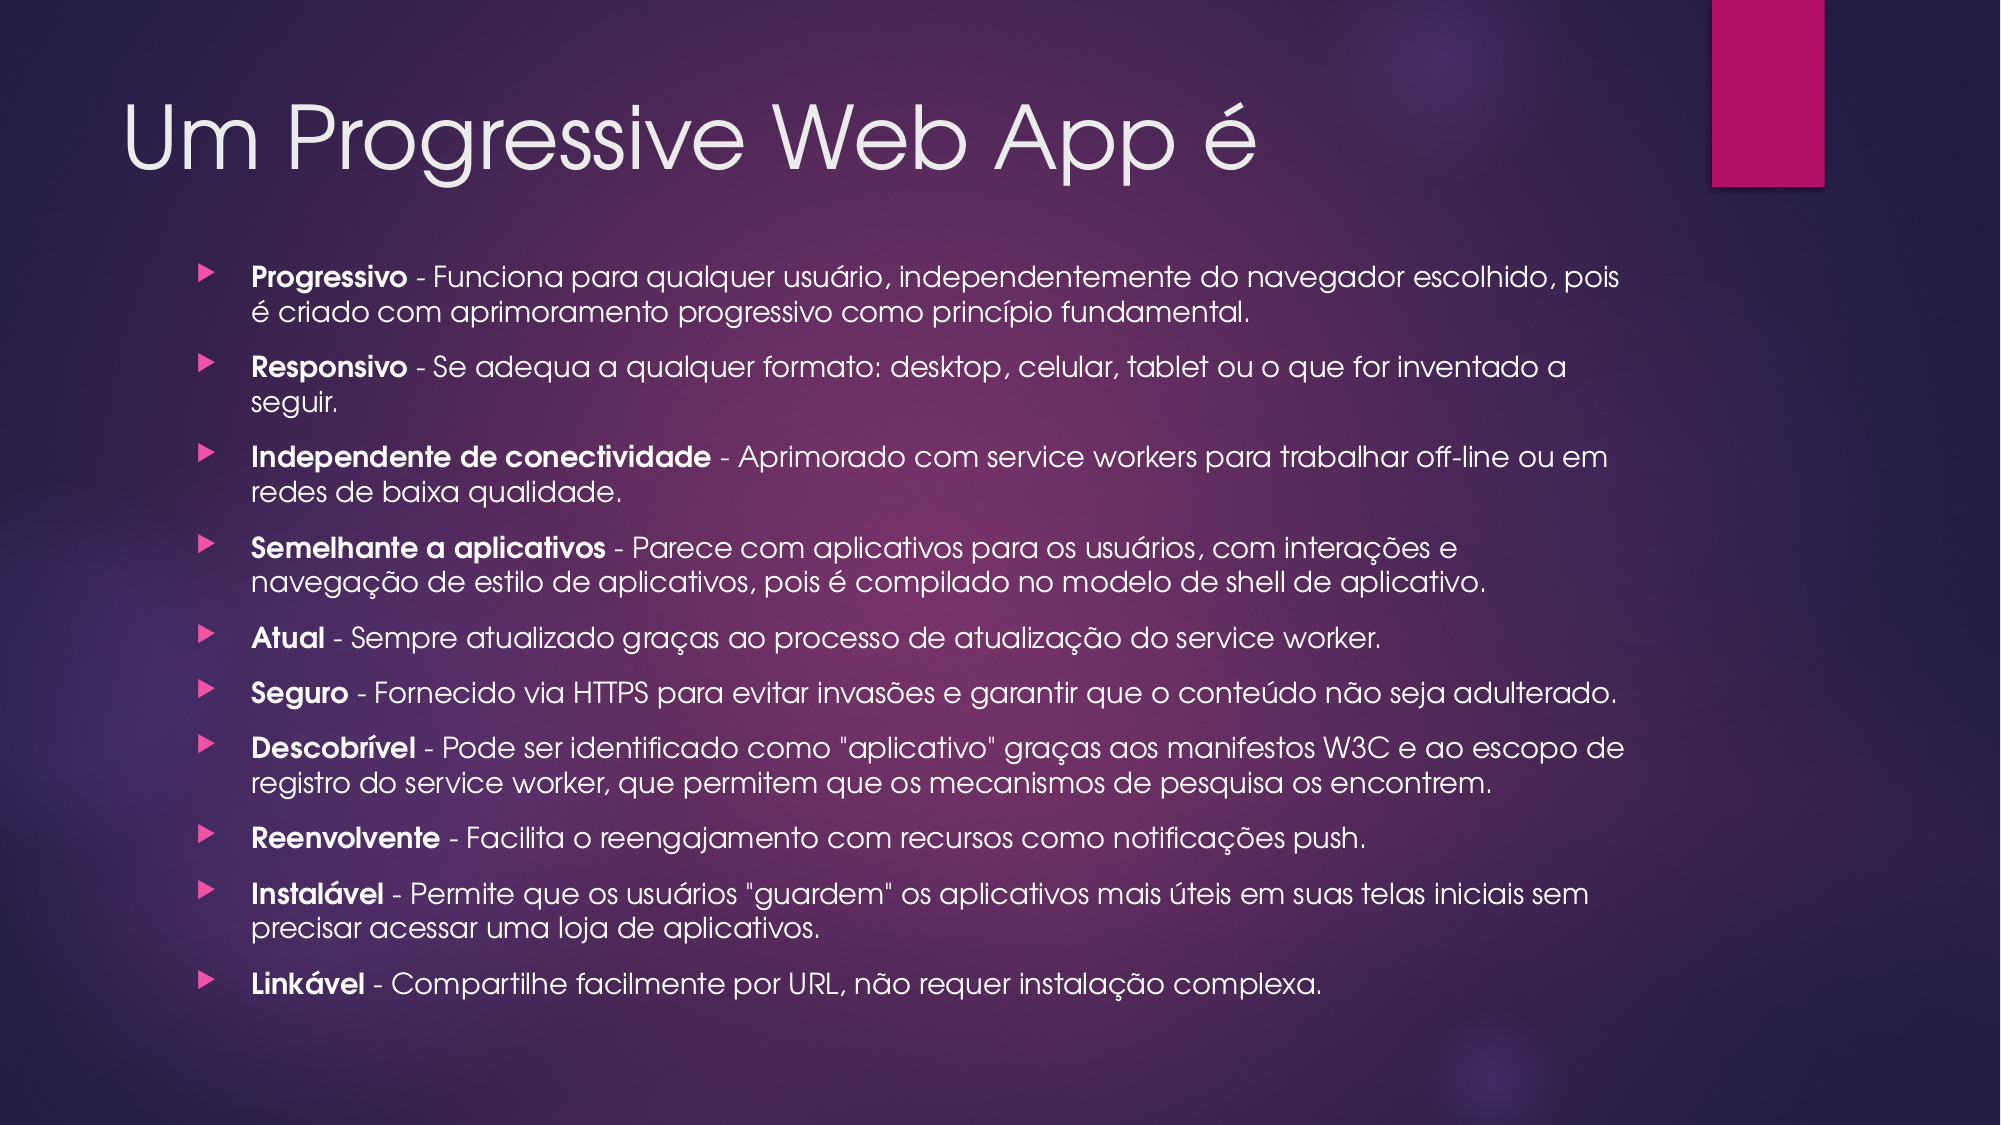

# Um Progressive Web App é
Progressivo - Funciona para qualquer usuário, independentemente do navegador escolhido, pois é criado com aprimoramento progressivo como princípio fundamental.
Responsivo - Se adequa a qualquer formato: desktop, celular, tablet ou o que for inventado a seguir.
Independente de conectividade - Aprimorado com service workers para trabalhar off-line ou em redes de baixa qualidade.
Semelhante a aplicativos - Parece com aplicativos para os usuários, com interações e navegação de estilo de aplicativos, pois é compilado no modelo de shell de aplicativo.
Atual - Sempre atualizado graças ao processo de atualização do service worker.
Seguro - Fornecido via HTTPS para evitar invasões e garantir que o conteúdo não seja adulterado.
Descobrível - Pode ser identificado como "aplicativo" graças aos manifestos W3C e ao escopo de registro do service worker, que permitem que os mecanismos de pesquisa os encontrem.
Reenvolvente - Facilita o reengajamento com recursos como notificações push.
Instalável - Permite que os usuários "guardem" os aplicativos mais úteis em suas telas iniciais sem precisar acessar uma loja de aplicativos.
Linkável - Compartilhe facilmente por URL, não requer instalação complexa.